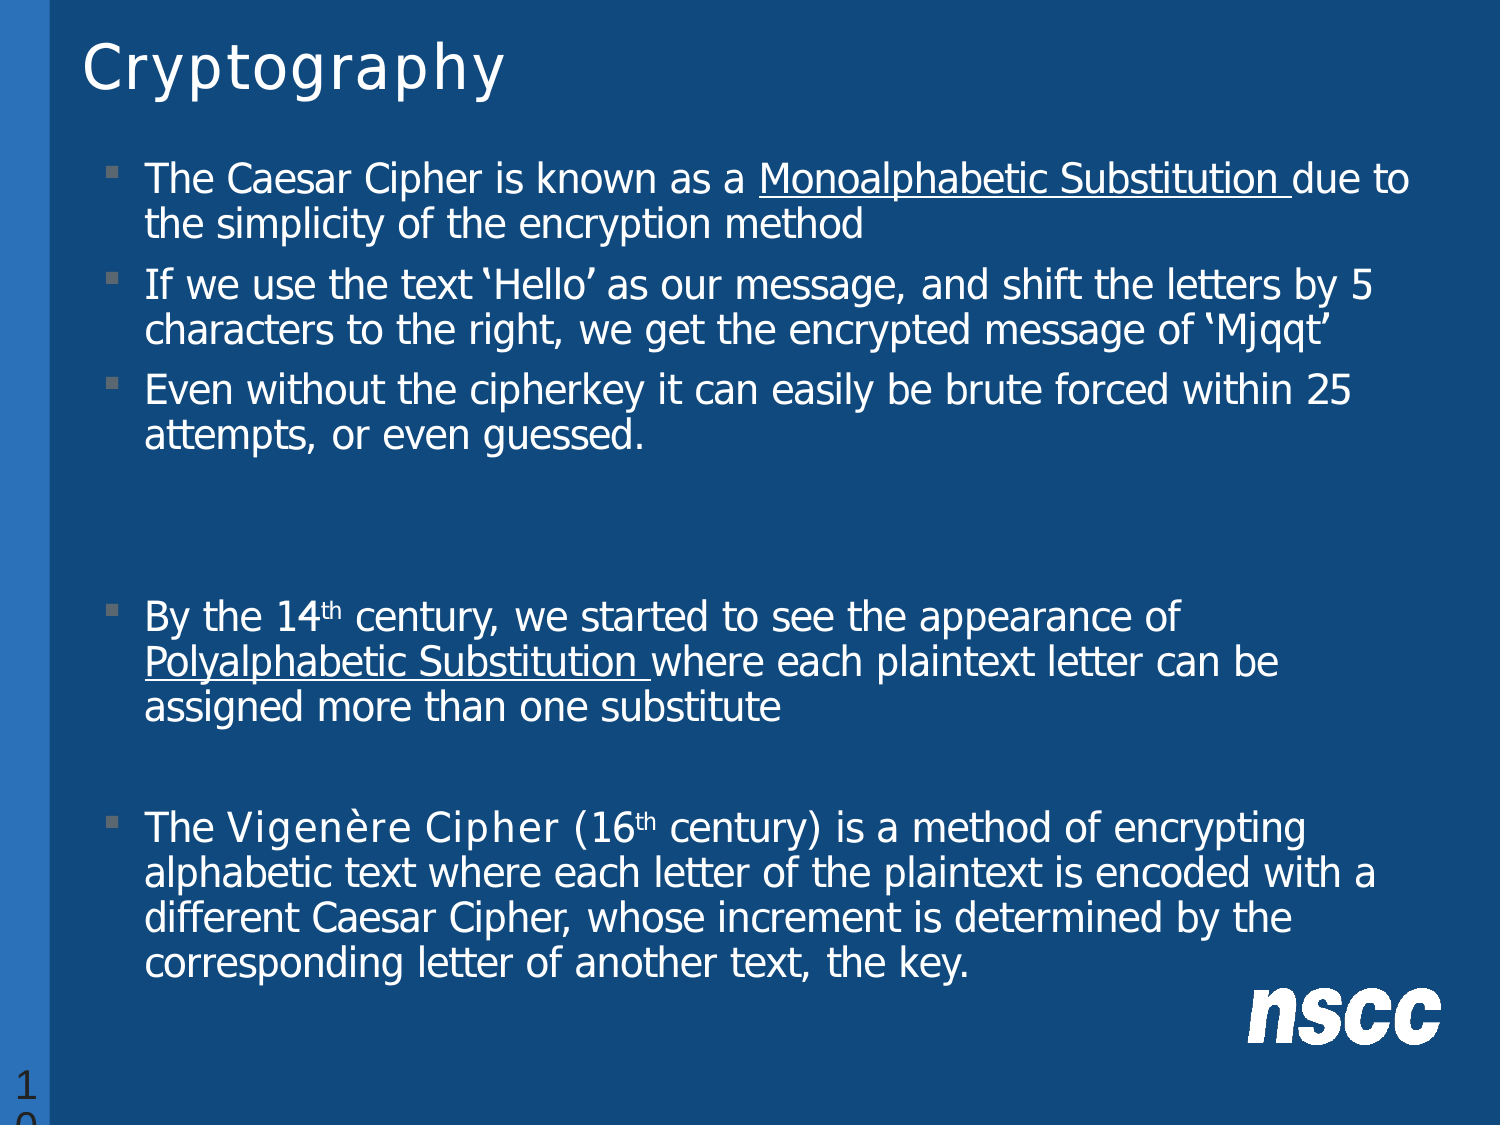

# Cryptography
The Caesar Cipher is known as a Monoalphabetic Substitution due to the simplicity of the encryption method
If we use the text ‘Hello’ as our message, and shift the letters by 5 characters to the right, we get the encrypted message of ‘Mjqqt’
Even without the cipherkey it can easily be brute forced within 25 attempts, or even guessed.

By the 14th century, we started to see the appearance of Polyalphabetic Substitution where each plaintext letter can be assigned more than one substitute

The Vigenère Cipher (16th century) is a method of encrypting alphabetic text where each letter of the plaintext is encoded with a different Caesar Cipher, whose increment is determined by the corresponding letter of another text, the key.

10